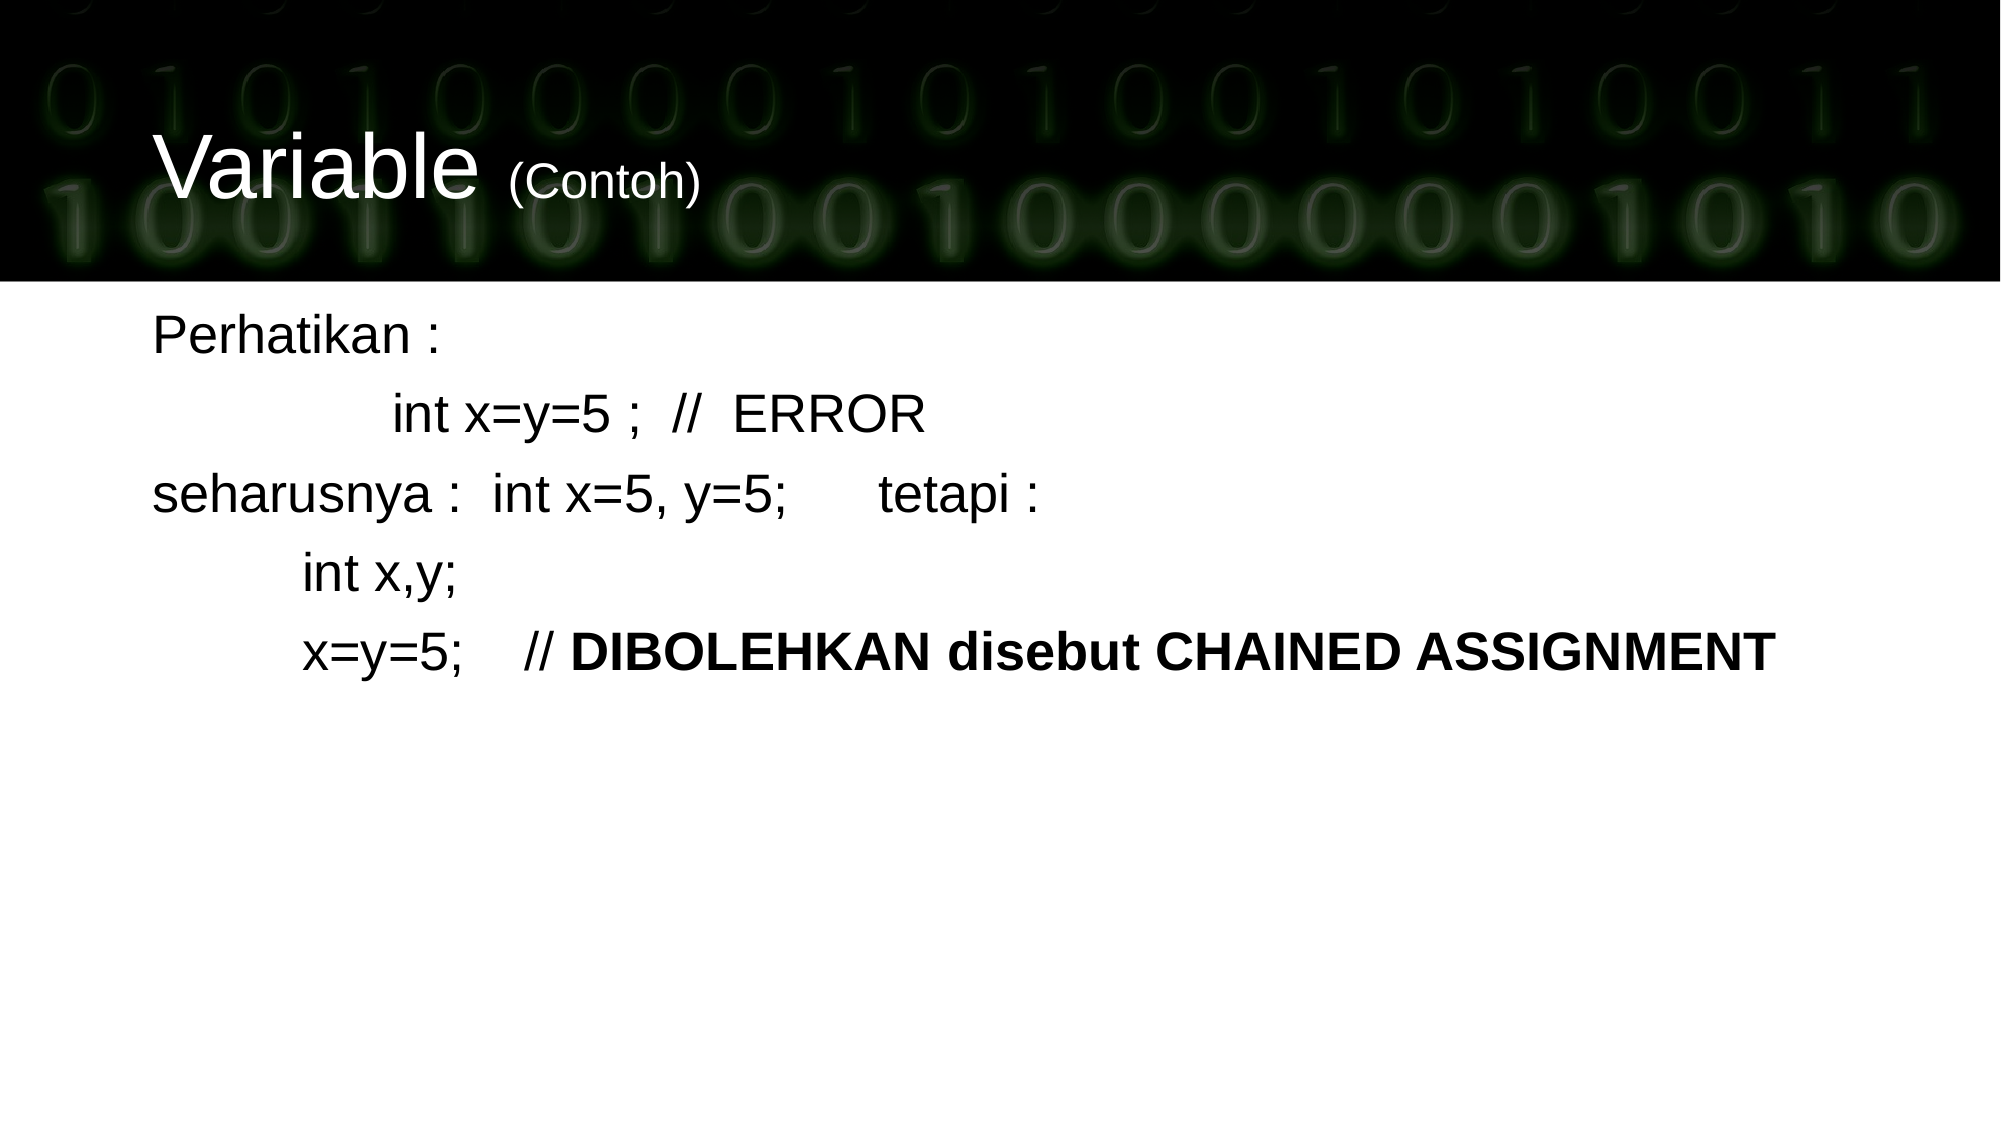

Variable (Contoh)
Perhatikan :
	      int x=y=5 ;  //  ERROR
seharusnya :  int x=5, y=5;      tetapi :
     	int x,y;
	x=y=5;    // DIBOLEHKAN disebut CHAINED ASSIGNMENT